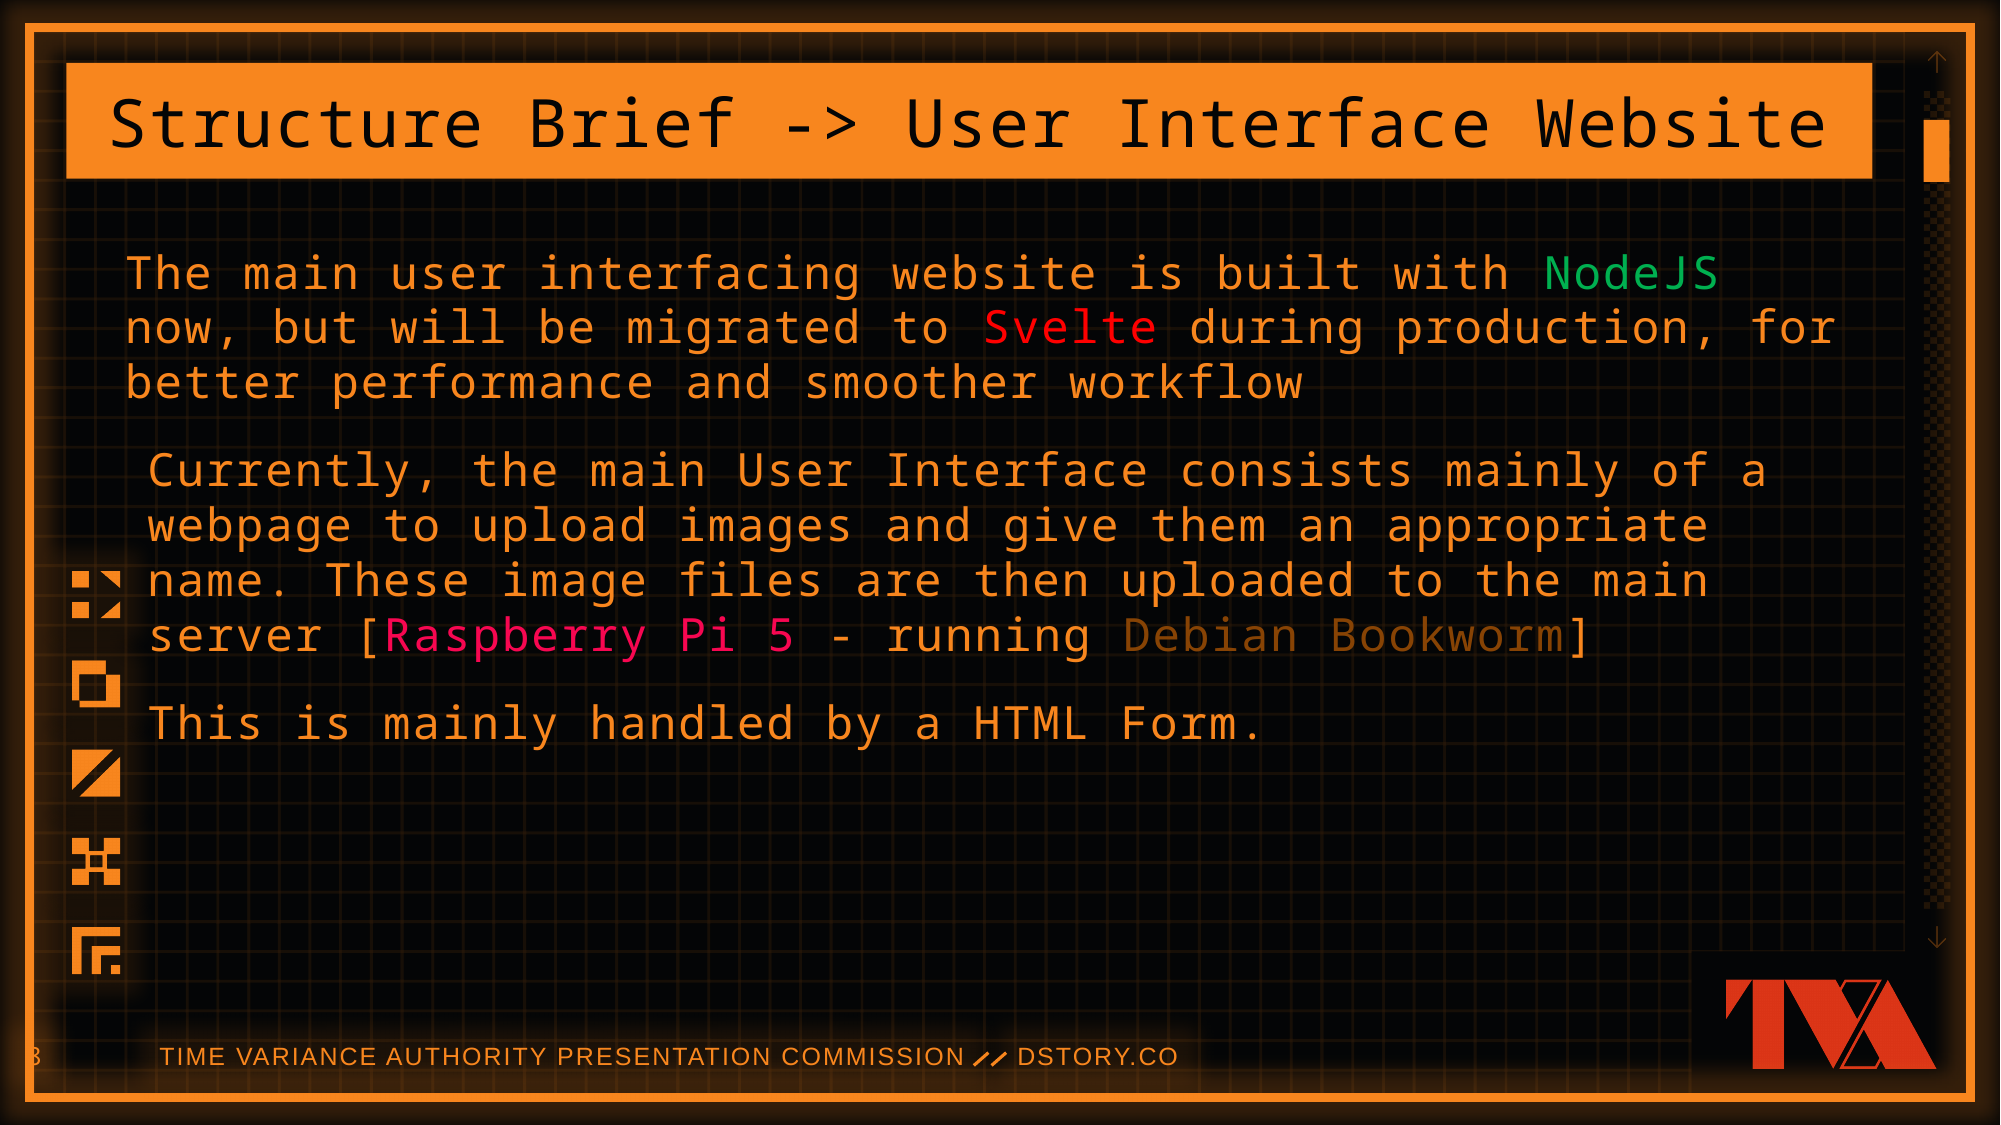

Structure Brief -> User Interface Website

The main user interfacing website is built with NodeJS now, but will be migrated to Svelte during production, for better performance and smoother workflow
Currently, the main User Interface consists mainly of a webpage to upload images and give them an appropriate name. These image files are then uploaded to the main  server [Raspberry Pi 5 - running Debian Bookworm]
This is mainly handled by a HTML Form.